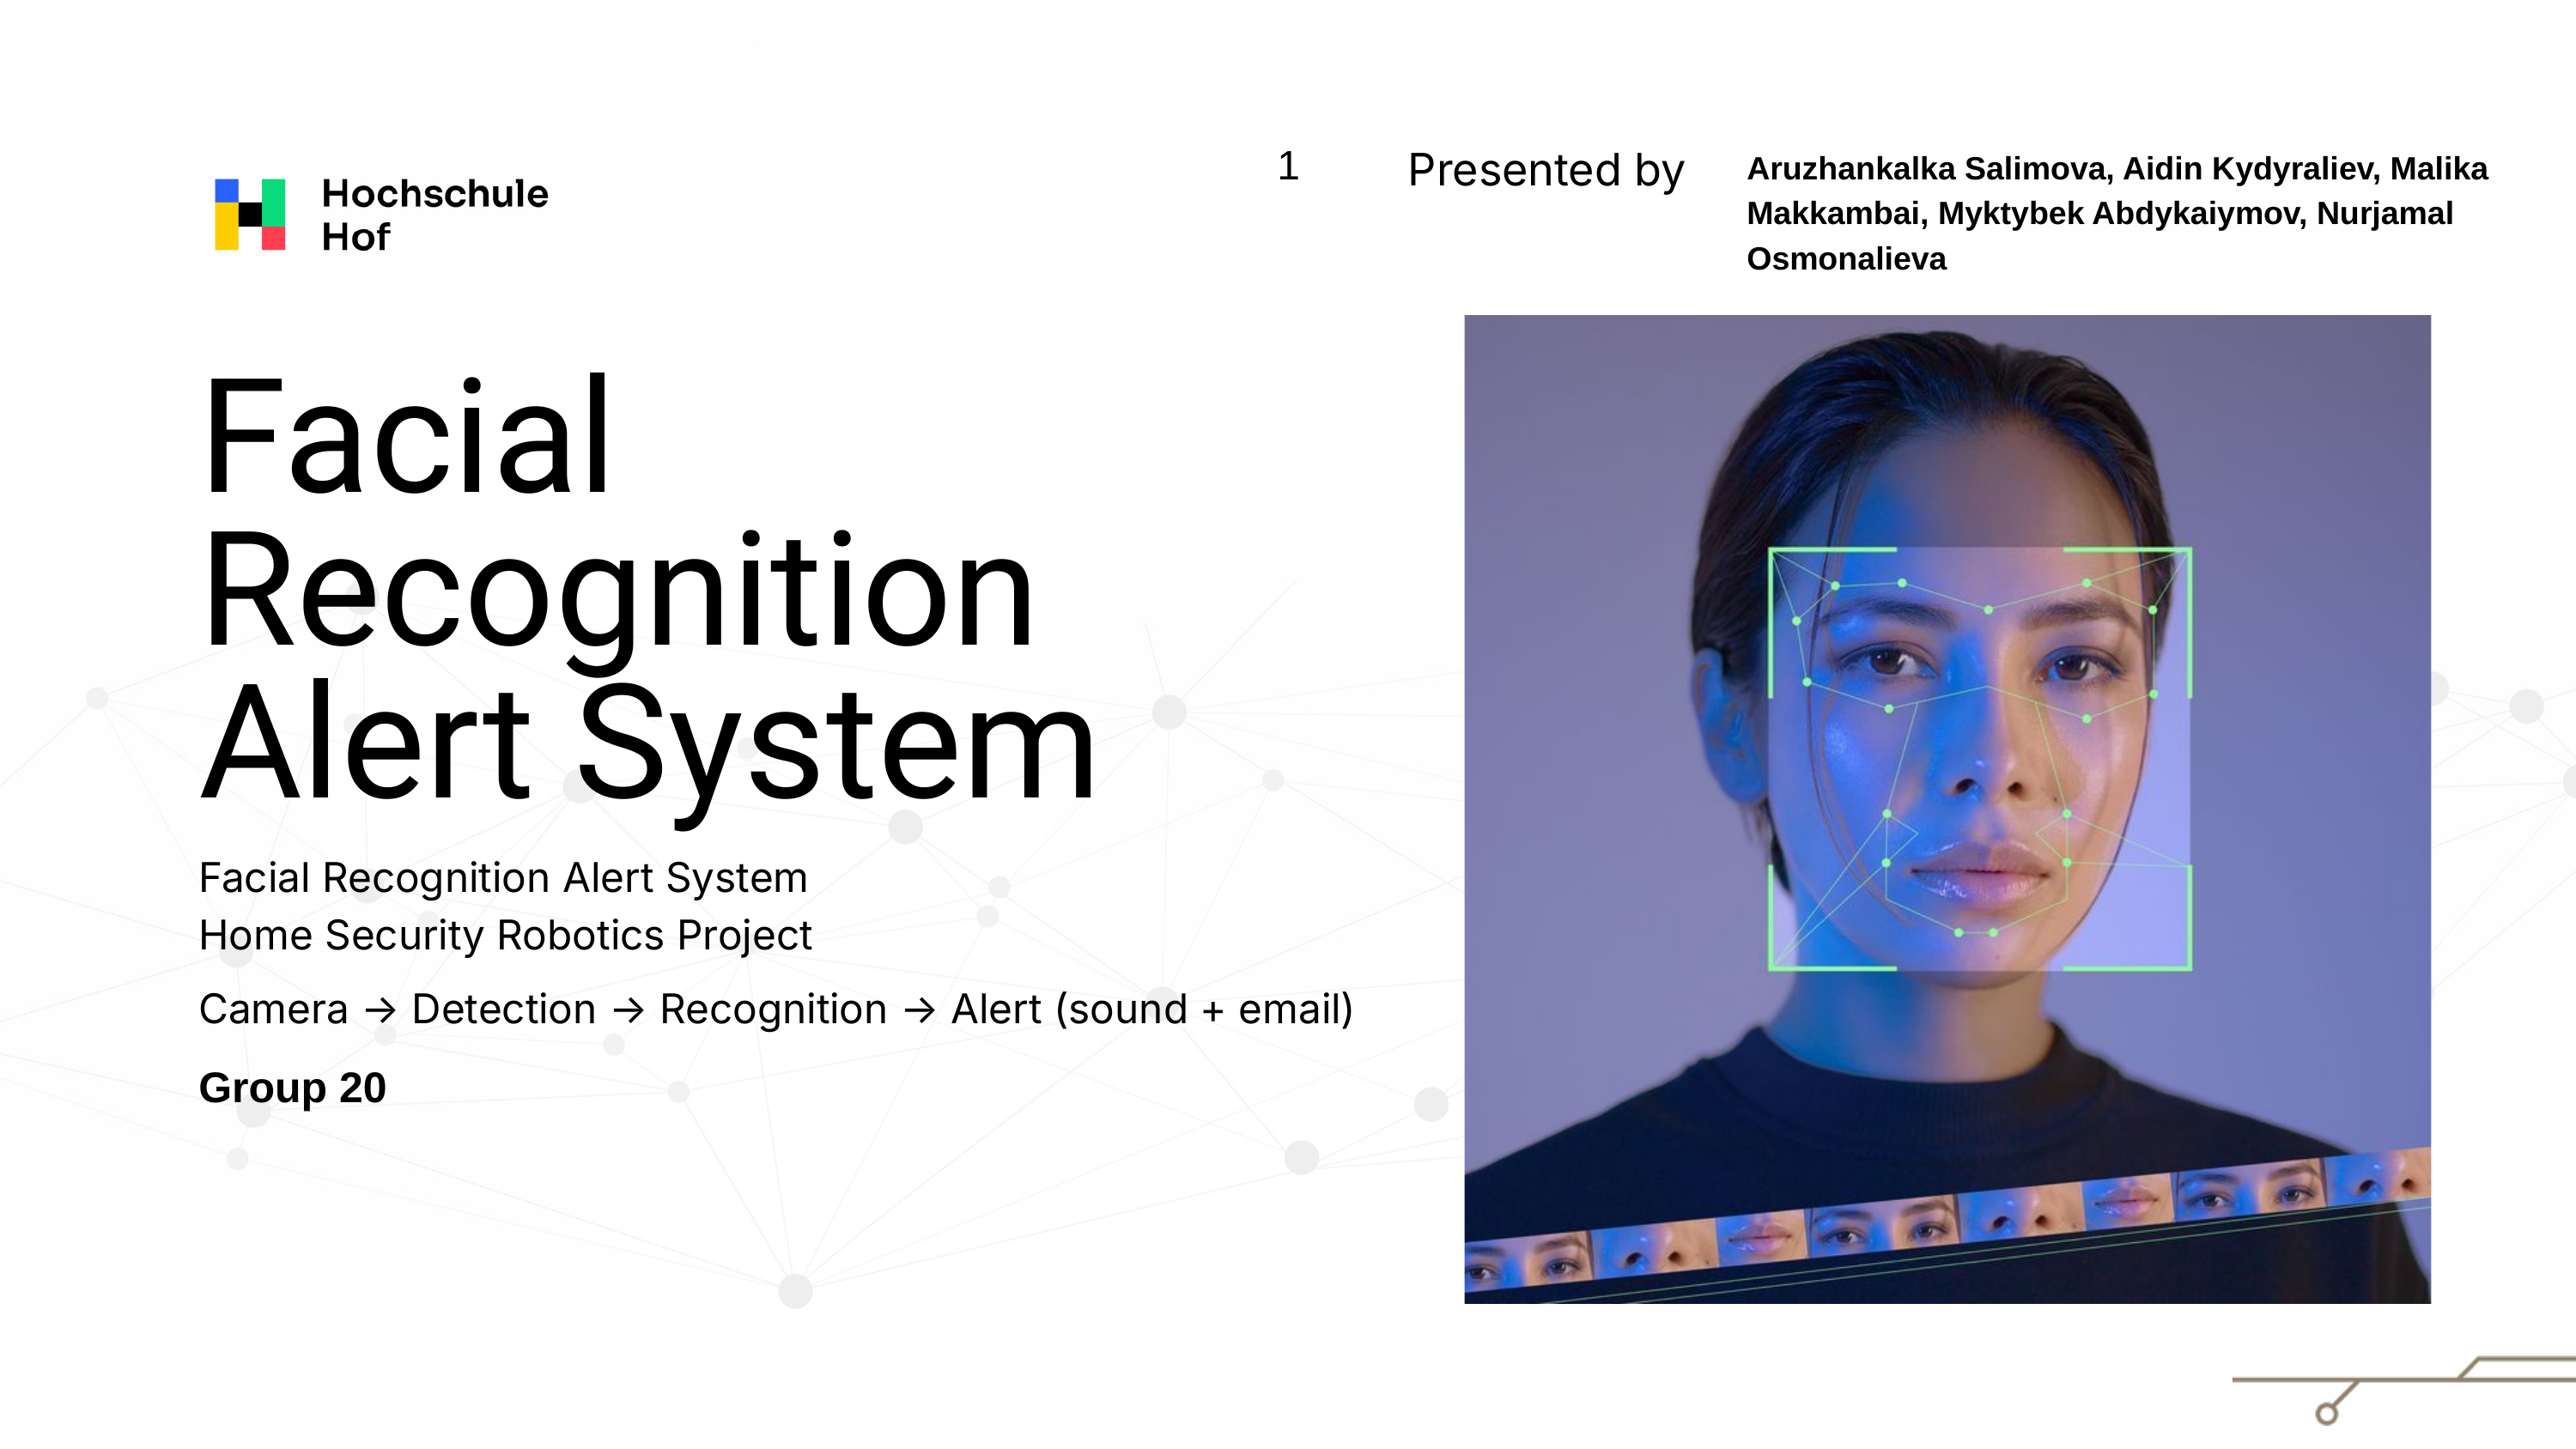

Presented by

Aruzhankalka Salimova, Aidin Kydyraliev, Malika Makkambai, Myktybek Abdykaiymov, Nurjamal Osmonalieva
1

Facial Recognition Alert System
Facial Recognition Alert System
Home Security Robotics Project
Camera → Detection → Recognition → Alert (sound + email)
Group 20